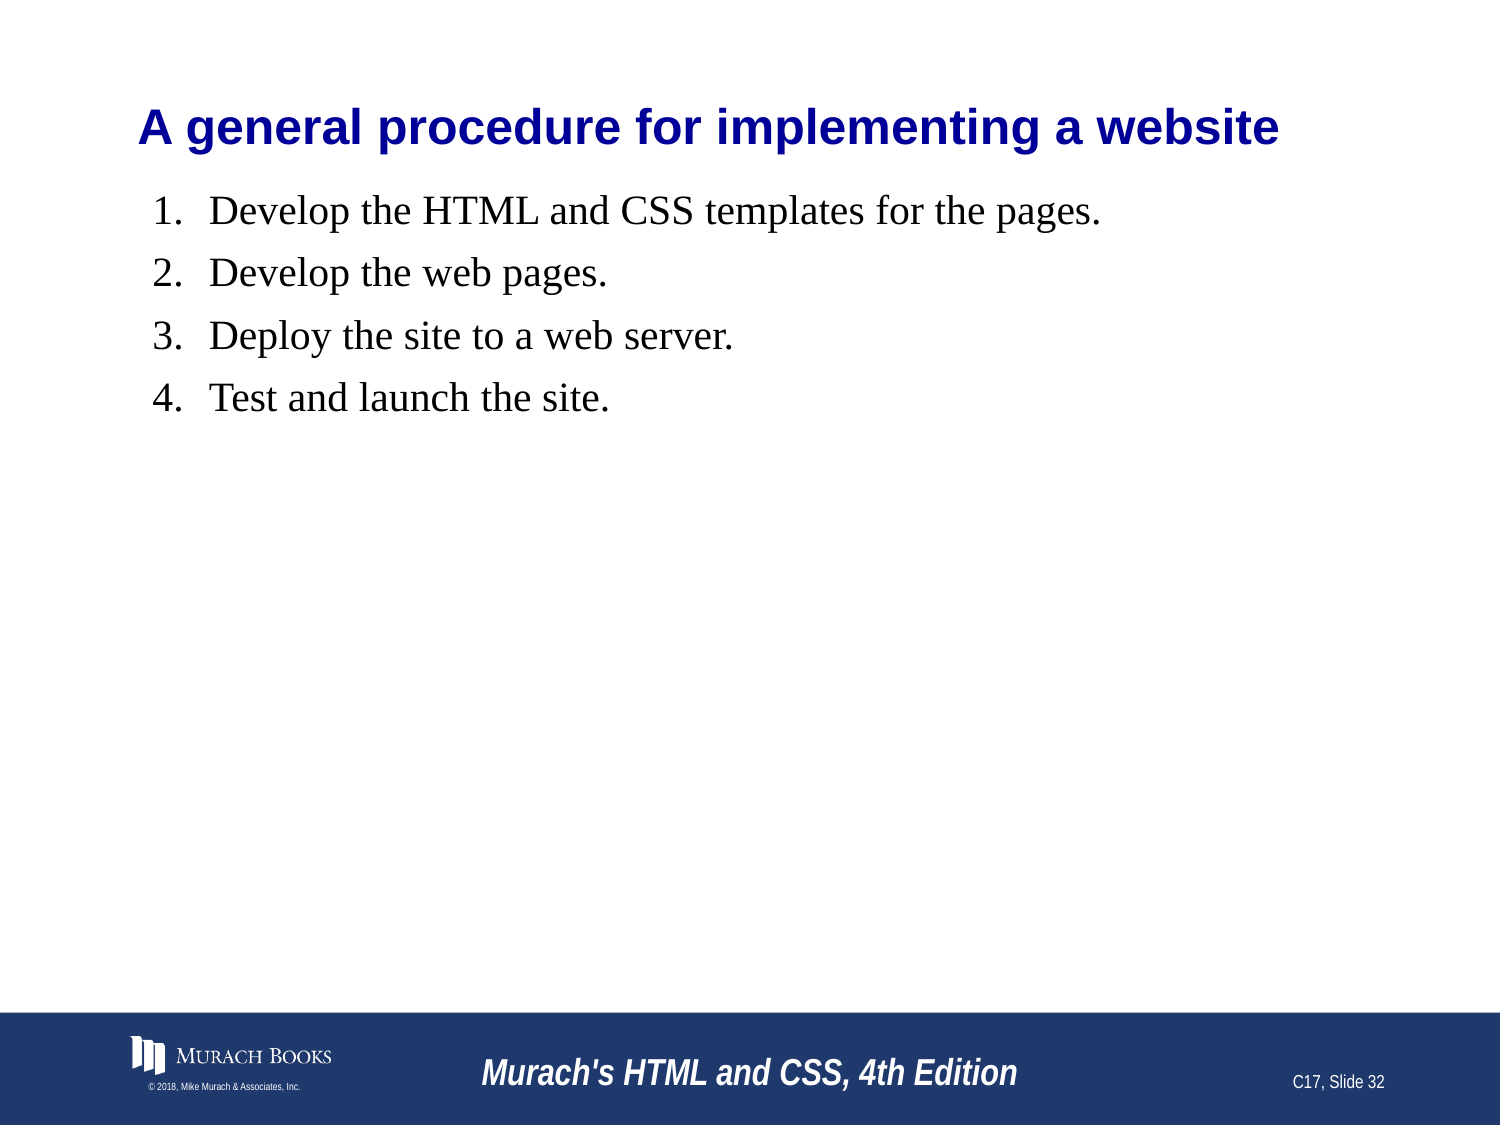

# A general procedure for implementing a website
Develop the HTML and CSS templates for the pages.
Develop the web pages.
Deploy the site to a web server.
Test and launch the site.

© 2018, Mike Murach & Associates, Inc.
Murach's HTML and CSS, 4th Edition

C17, Slide 32